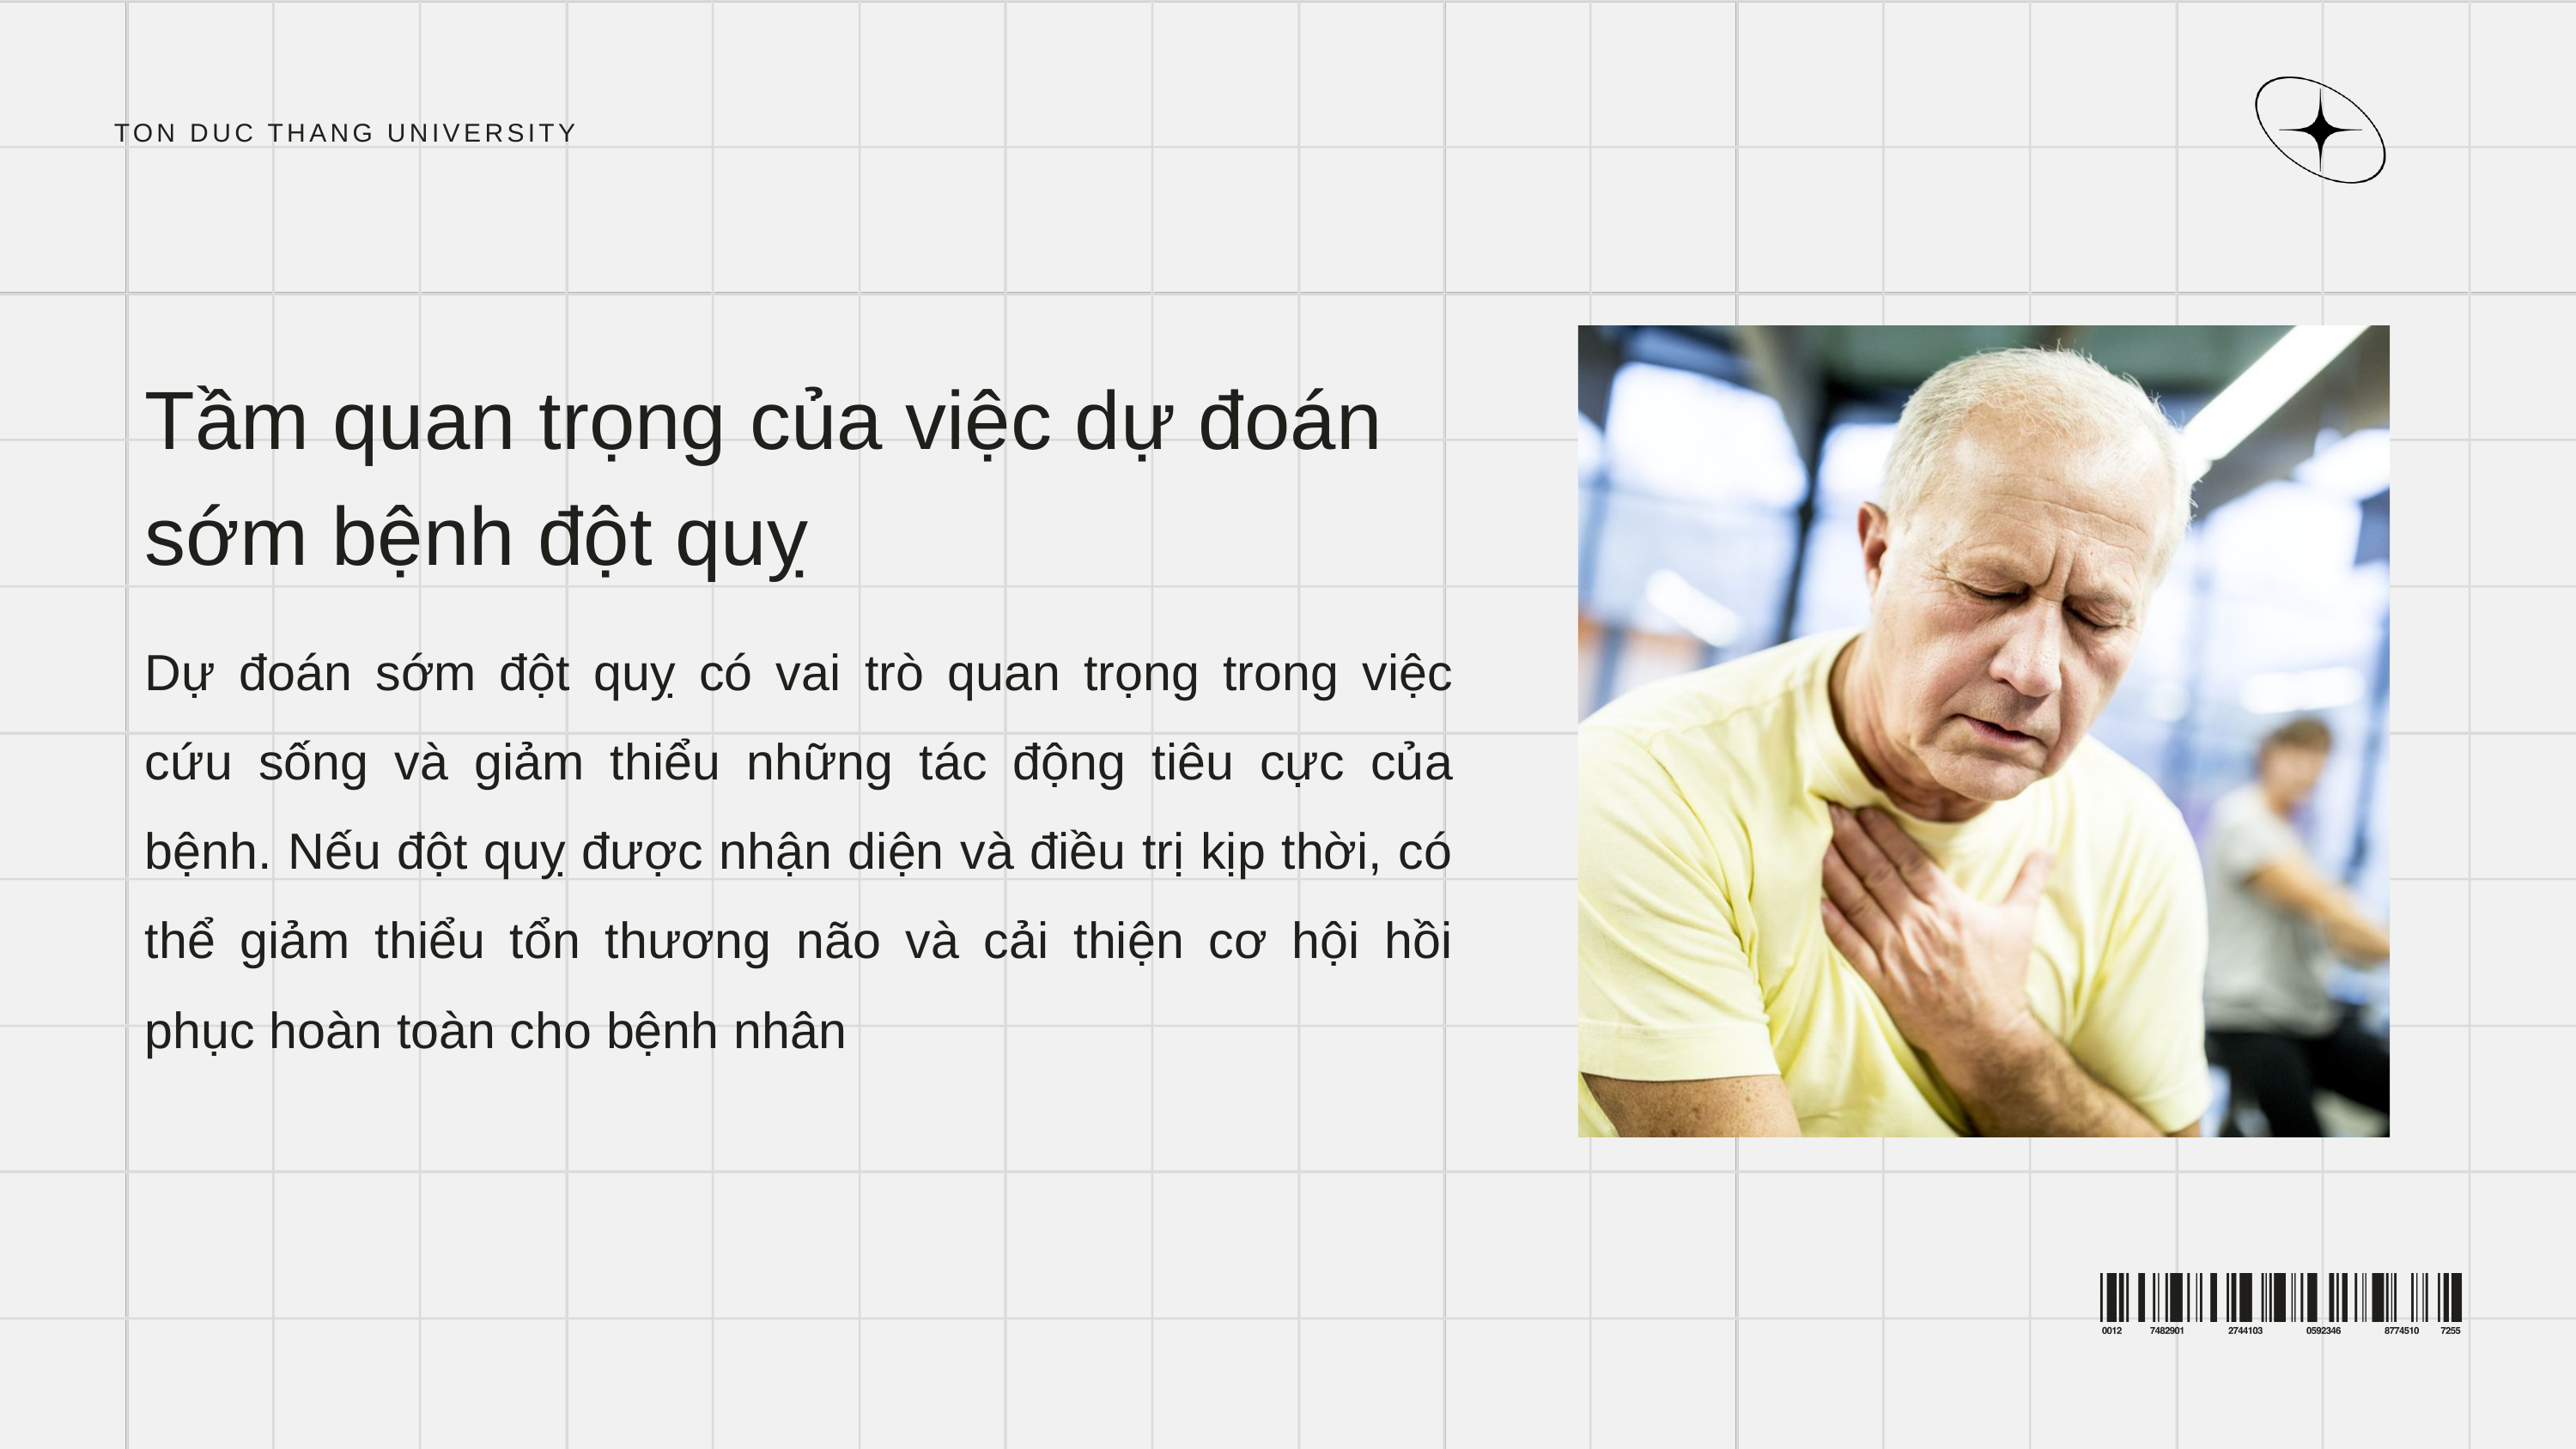

TON DUC THANG UNIVERSITY

Tầm quan trọng của việc dự đoán sớm bệnh đột quỵ
Dự đoán sớm đột quỵ có vai trò quan trọng trong việc cứu sống và giảm thiểu những tác động tiêu cực của bệnh. Nếu đột quỵ được nhận diện và điều trị kịp thời, có thể giảm thiểu tổn thương não và cải thiện cơ hội hồi phục hoàn toàn cho bệnh nhân